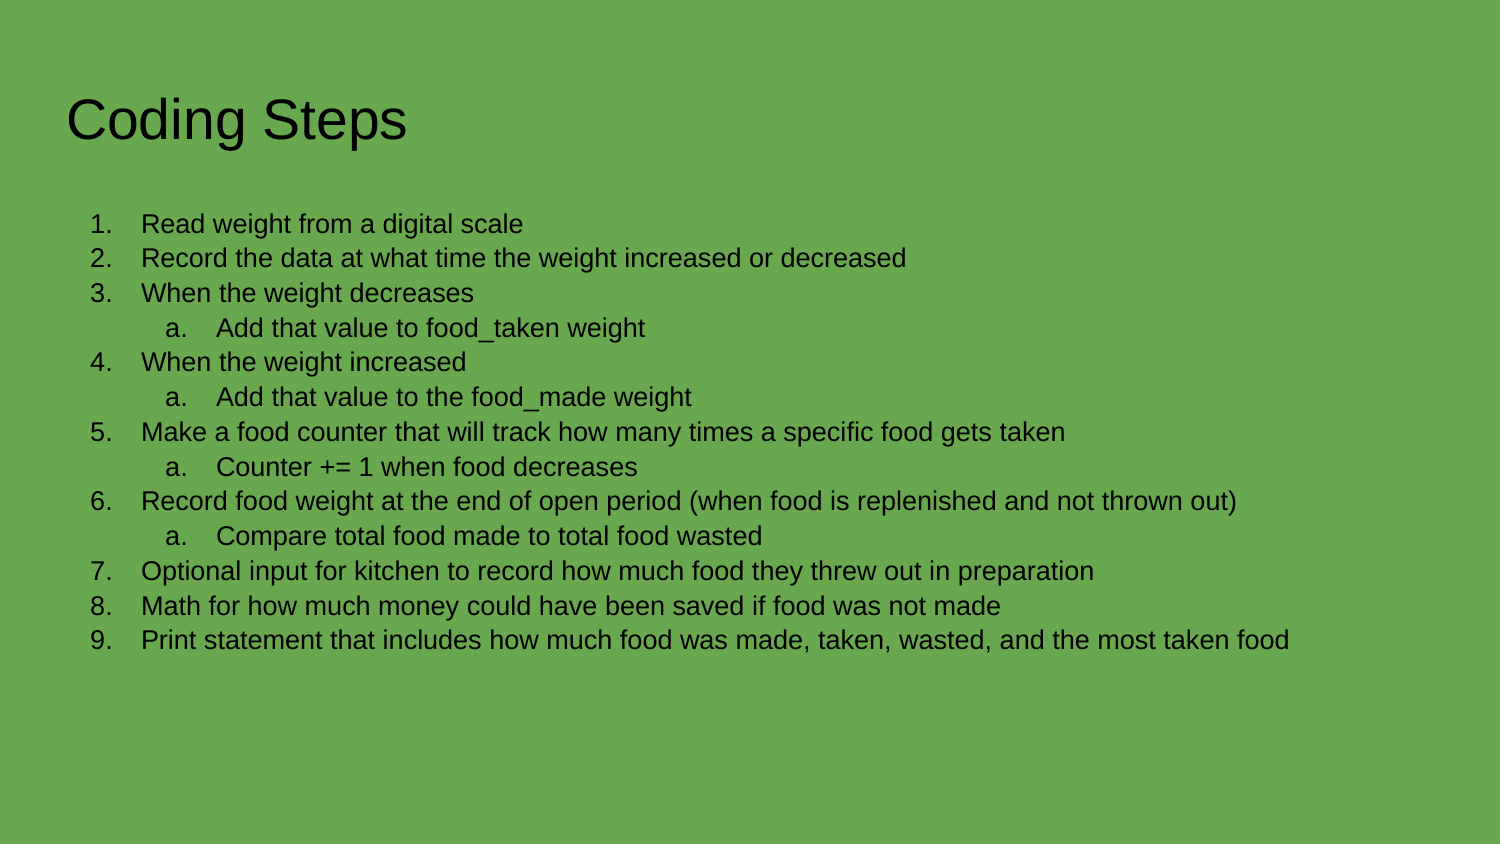

# Coding Steps
Read weight from a digital scale
Record the data at what time the weight increased or decreased
When the weight decreases
Add that value to food_taken weight
When the weight increased
Add that value to the food_made weight
Make a food counter that will track how many times a specific food gets taken
Counter += 1 when food decreases
Record food weight at the end of open period (when food is replenished and not thrown out)
Compare total food made to total food wasted
Optional input for kitchen to record how much food they threw out in preparation
Math for how much money could have been saved if food was not made
Print statement that includes how much food was made, taken, wasted, and the most taken food